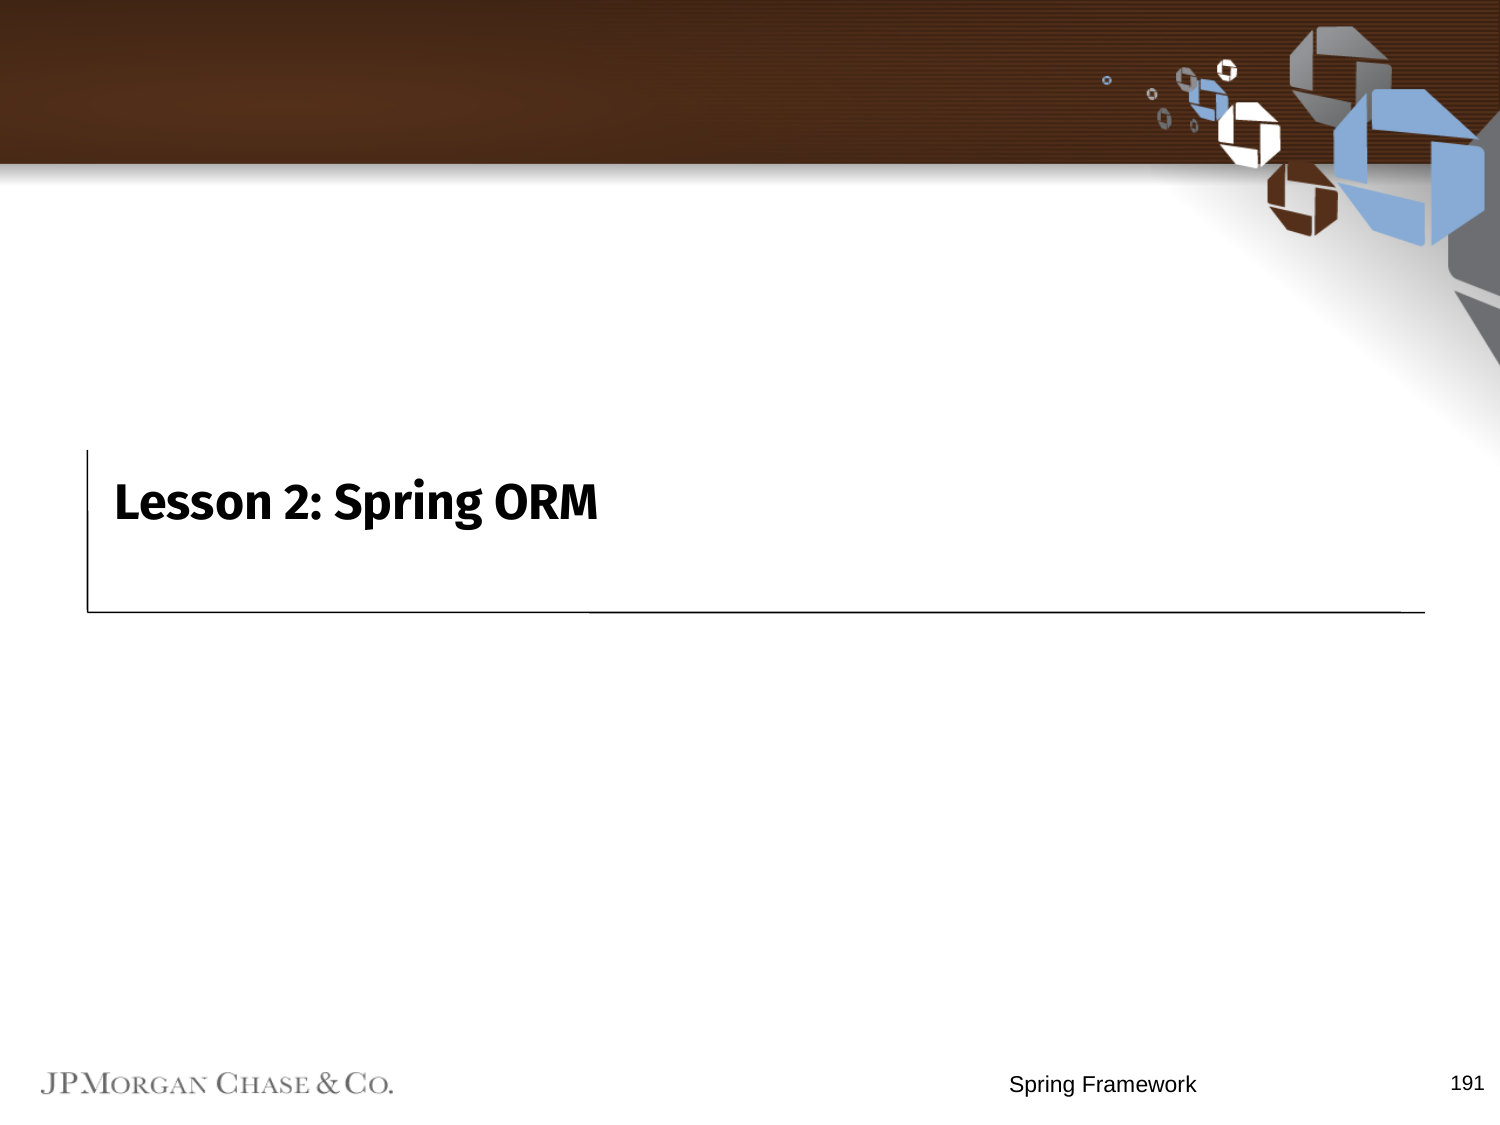

# Lesson 2: Spring ORM

Spring Framework
191